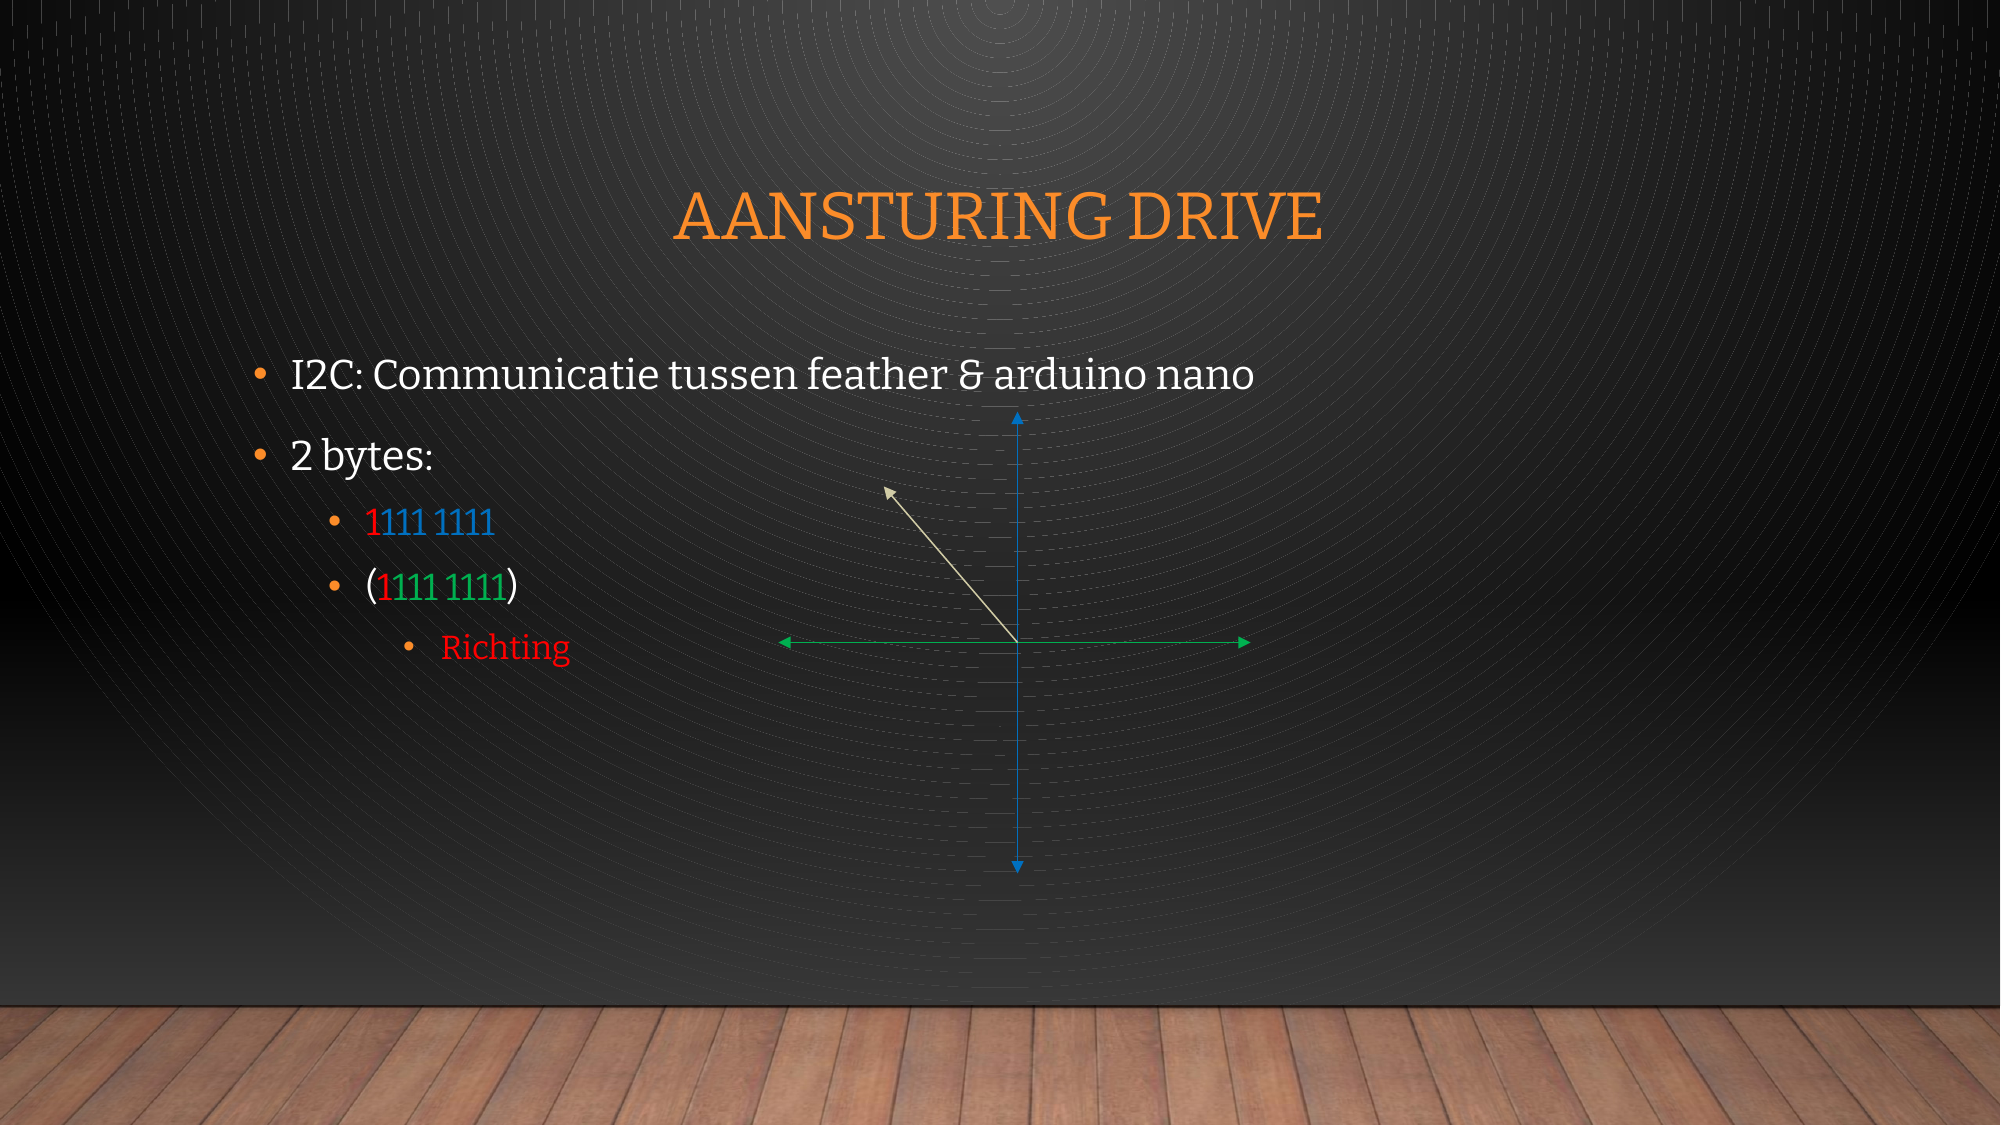

# Aansturing Drive
I2C: Communicatie tussen feather & arduino nano
2 bytes:
1111 1111
(1111 1111)
Richting